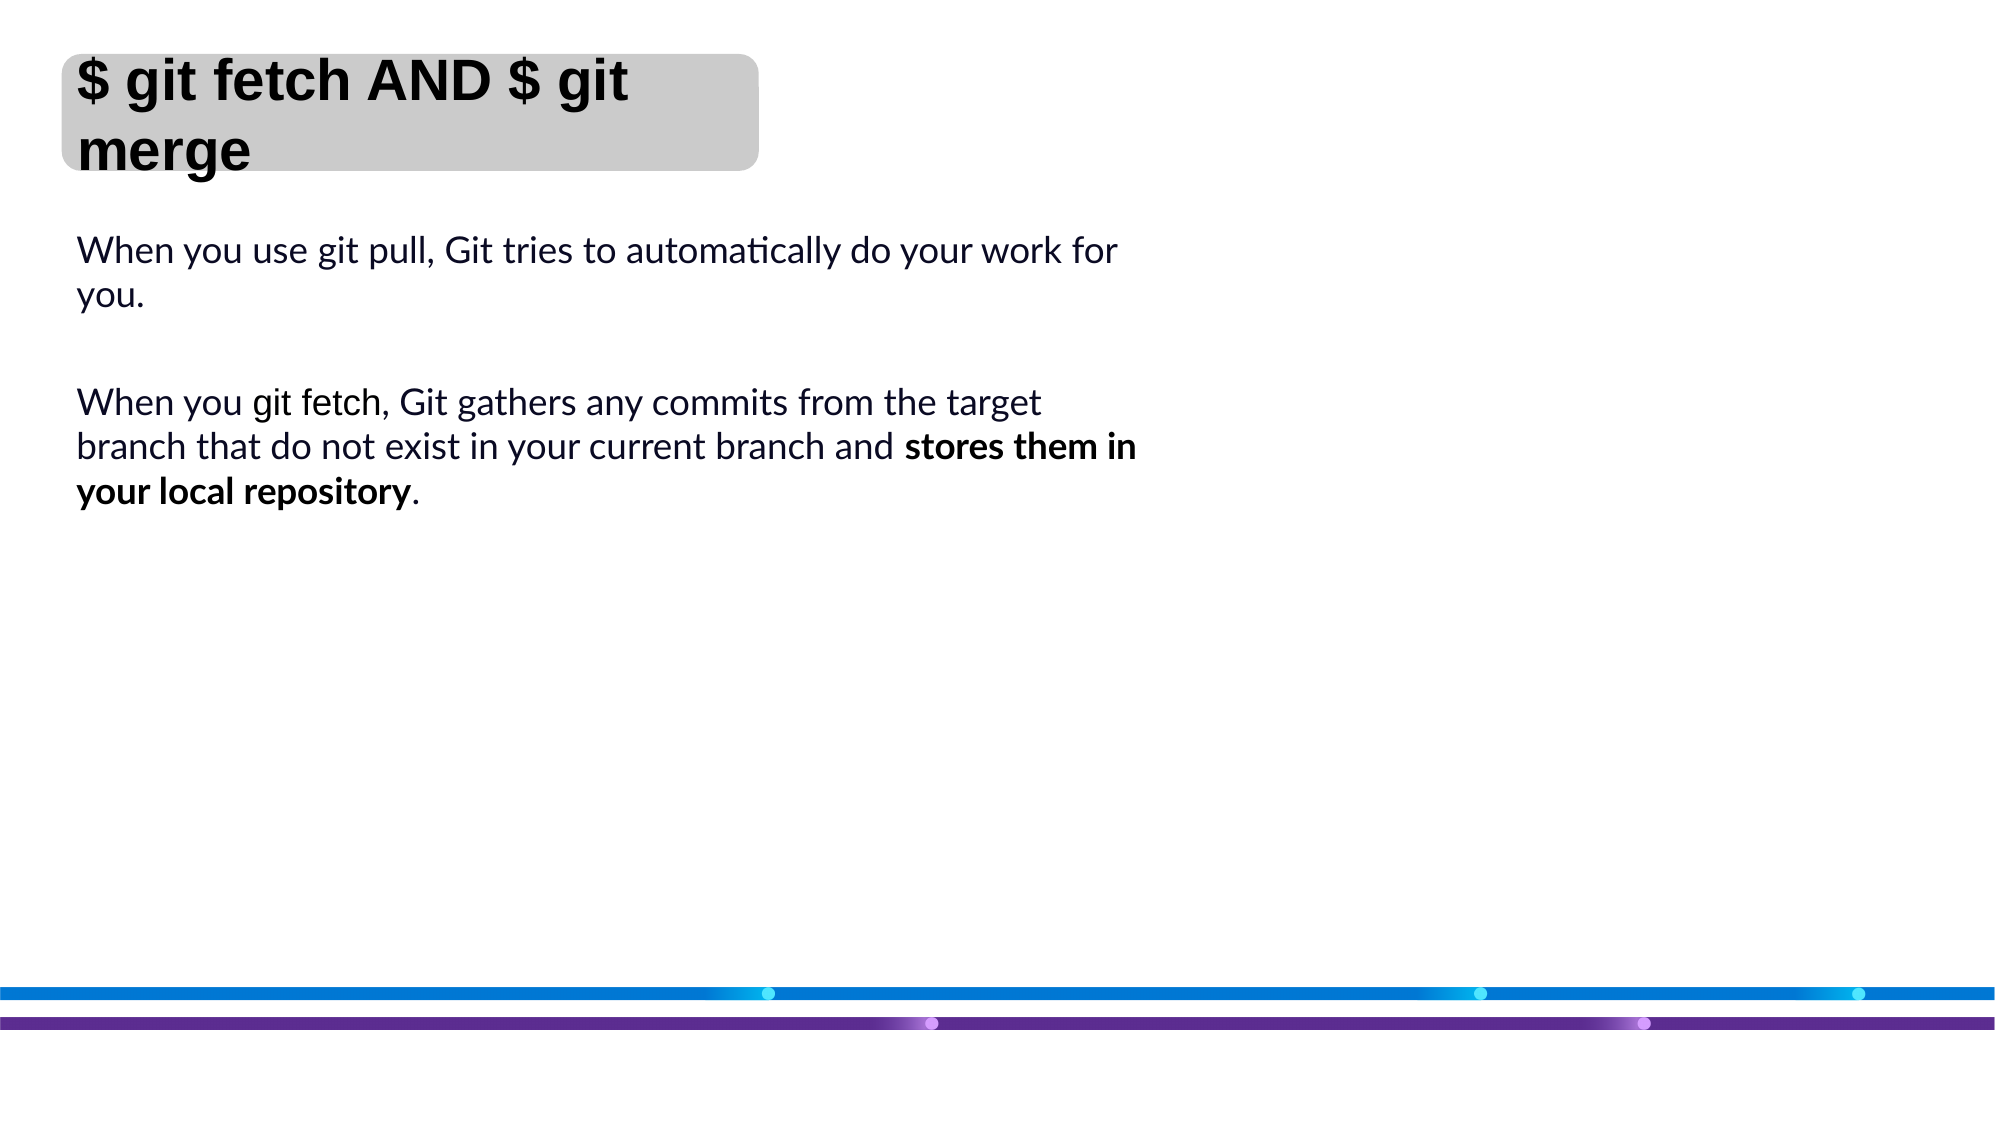

$ git fetch AND $ git merge
When you use git pull, Git tries to automatically do your work for you.
When you git fetch, Git gathers any commits from the target branch that do not exist in your current branch and stores them in your local repository.